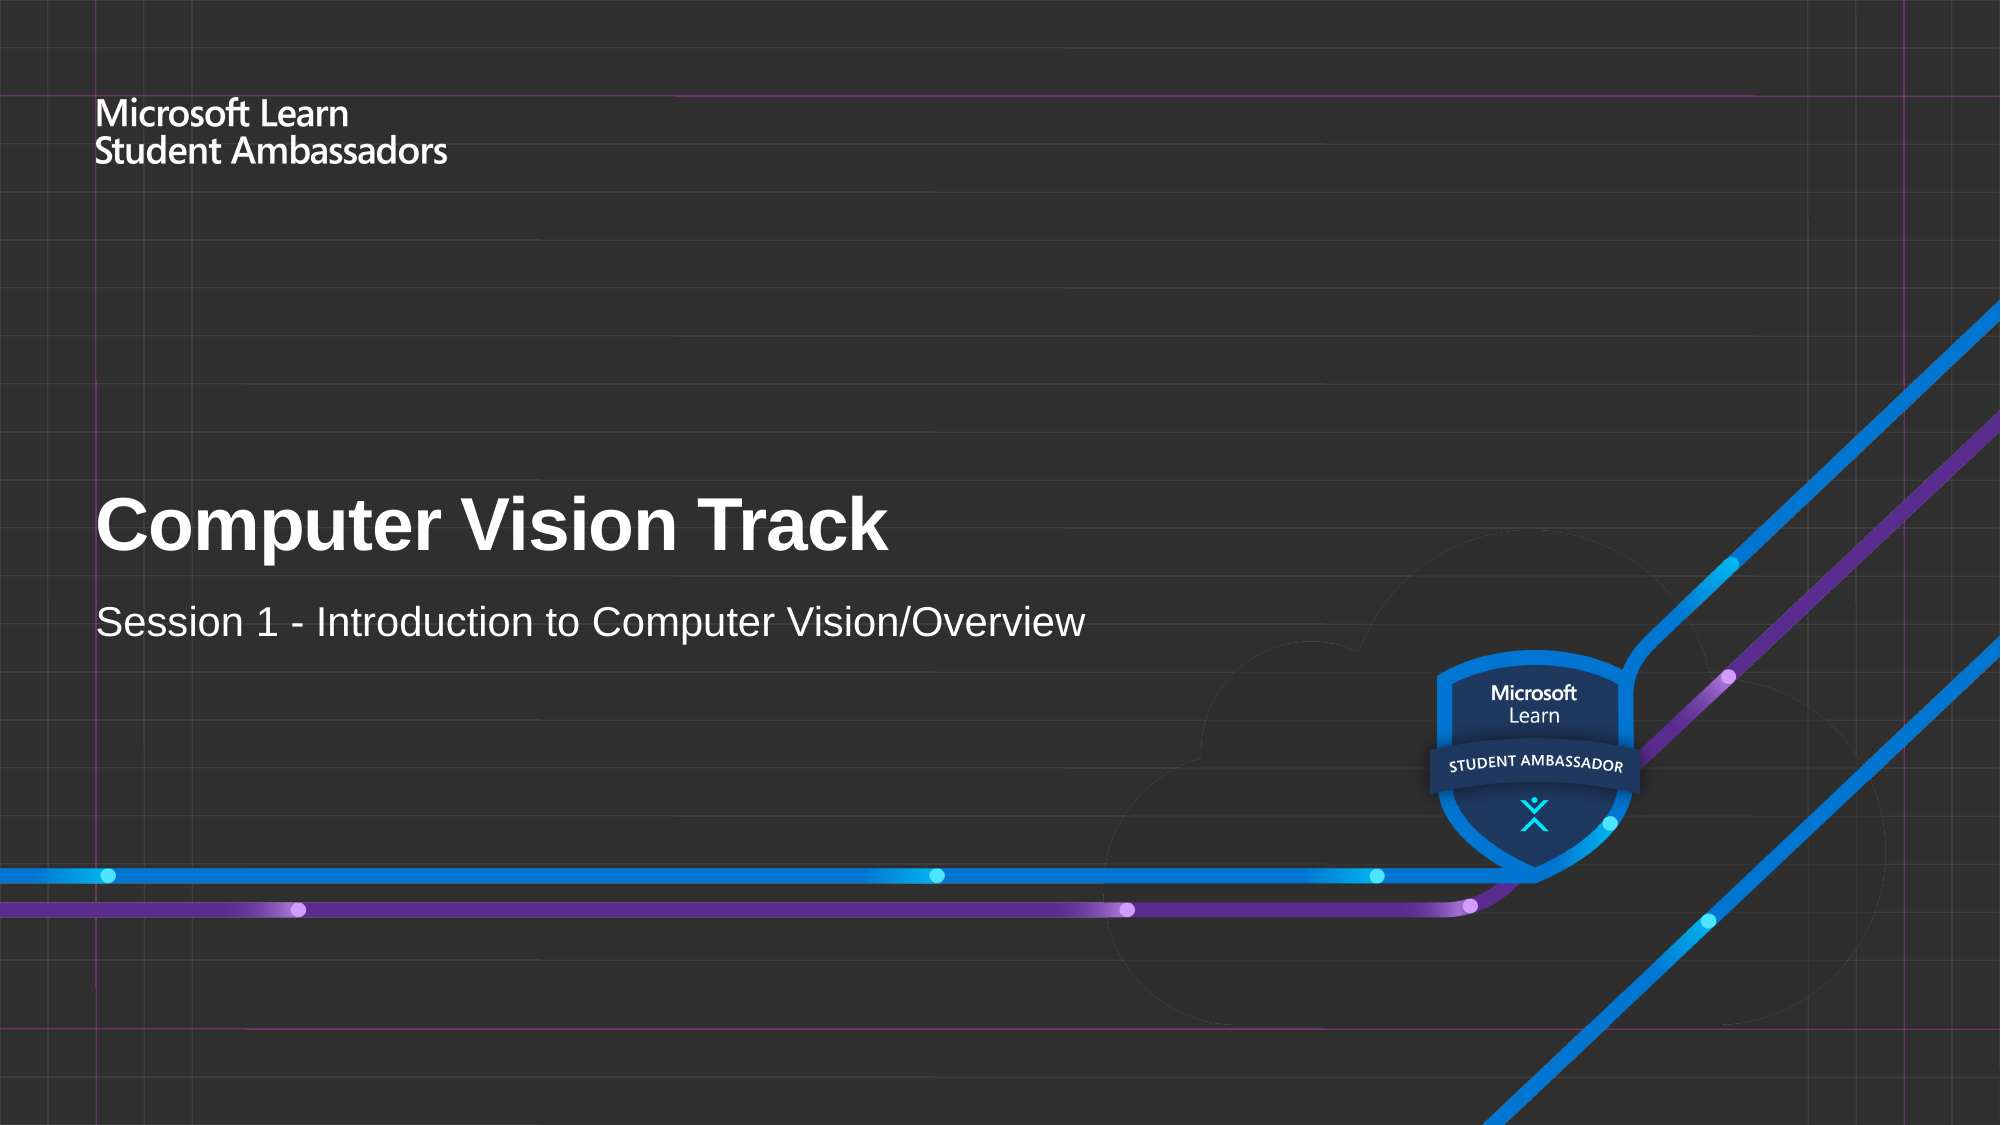

# Computer Vision Track
Session 1 - Introduction to Computer Vision/Overview